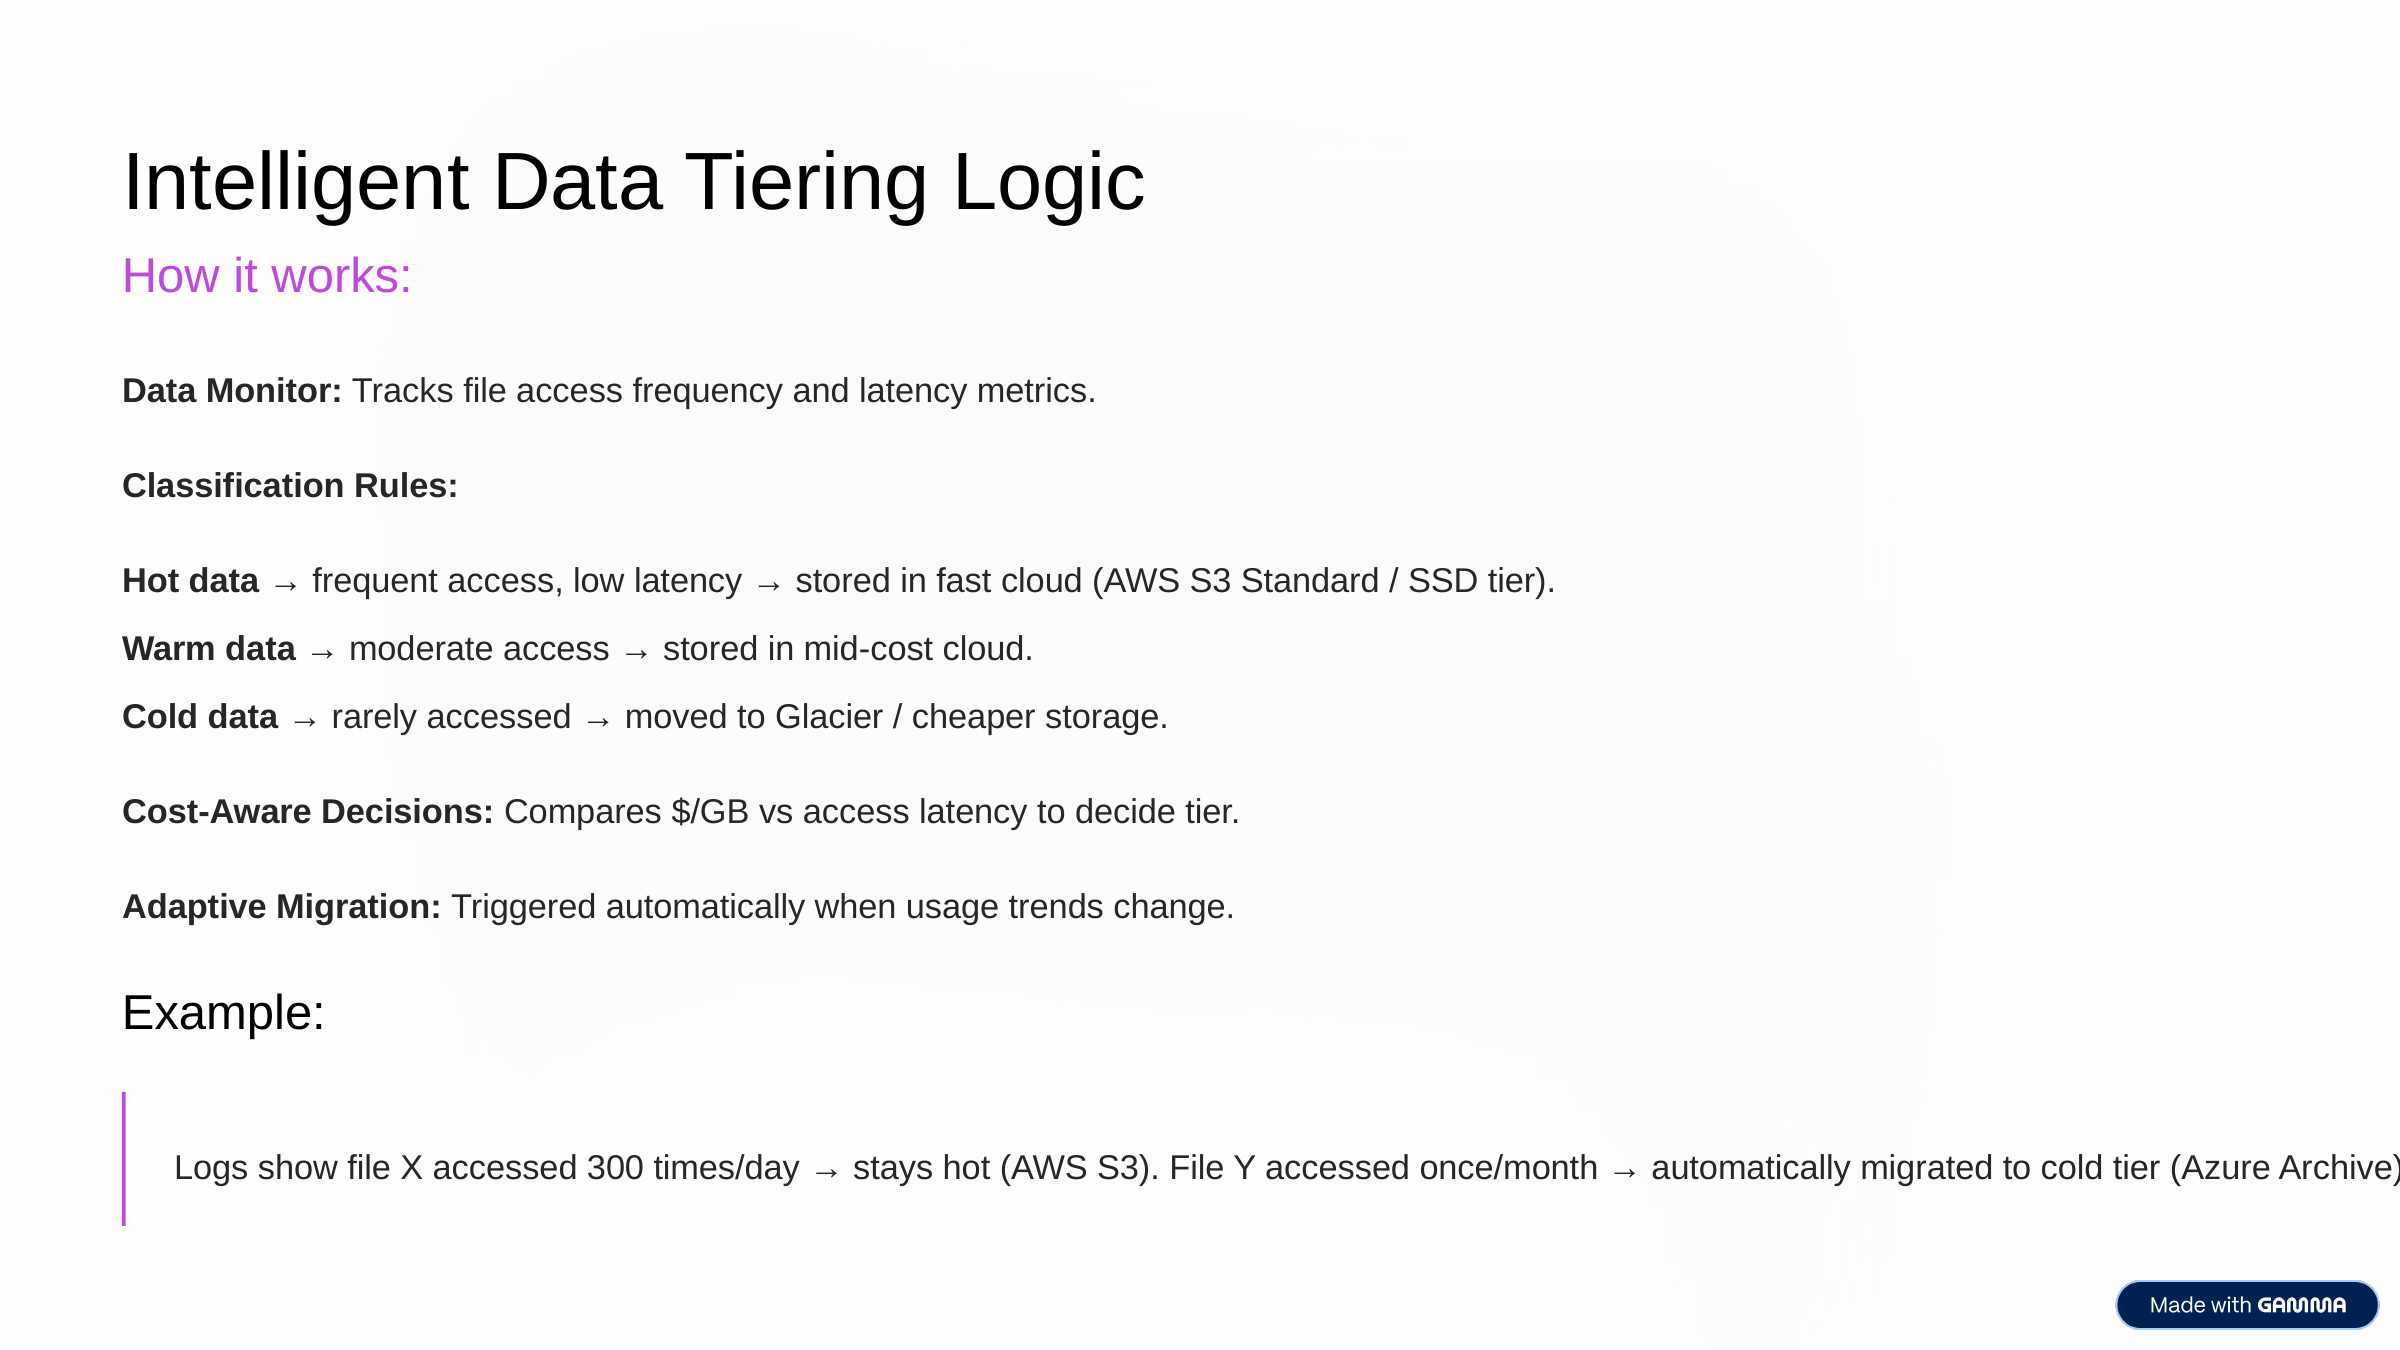

Intelligent Data Tiering Logic
How it works:
Data Monitor: Tracks file access frequency and latency metrics.
Classification Rules:
Hot data → frequent access, low latency → stored in fast cloud (AWS S3 Standard / SSD tier).
Warm data → moderate access → stored in mid-cost cloud.
Cold data → rarely accessed → moved to Glacier / cheaper storage.
Cost-Aware Decisions: Compares $/GB vs access latency to decide tier.
Adaptive Migration: Triggered automatically when usage trends change.
Example:

Logs show file X accessed 300 times/day → stays hot (AWS S3). File Y accessed once/month → automatically migrated to cold tier (Azure Archive).